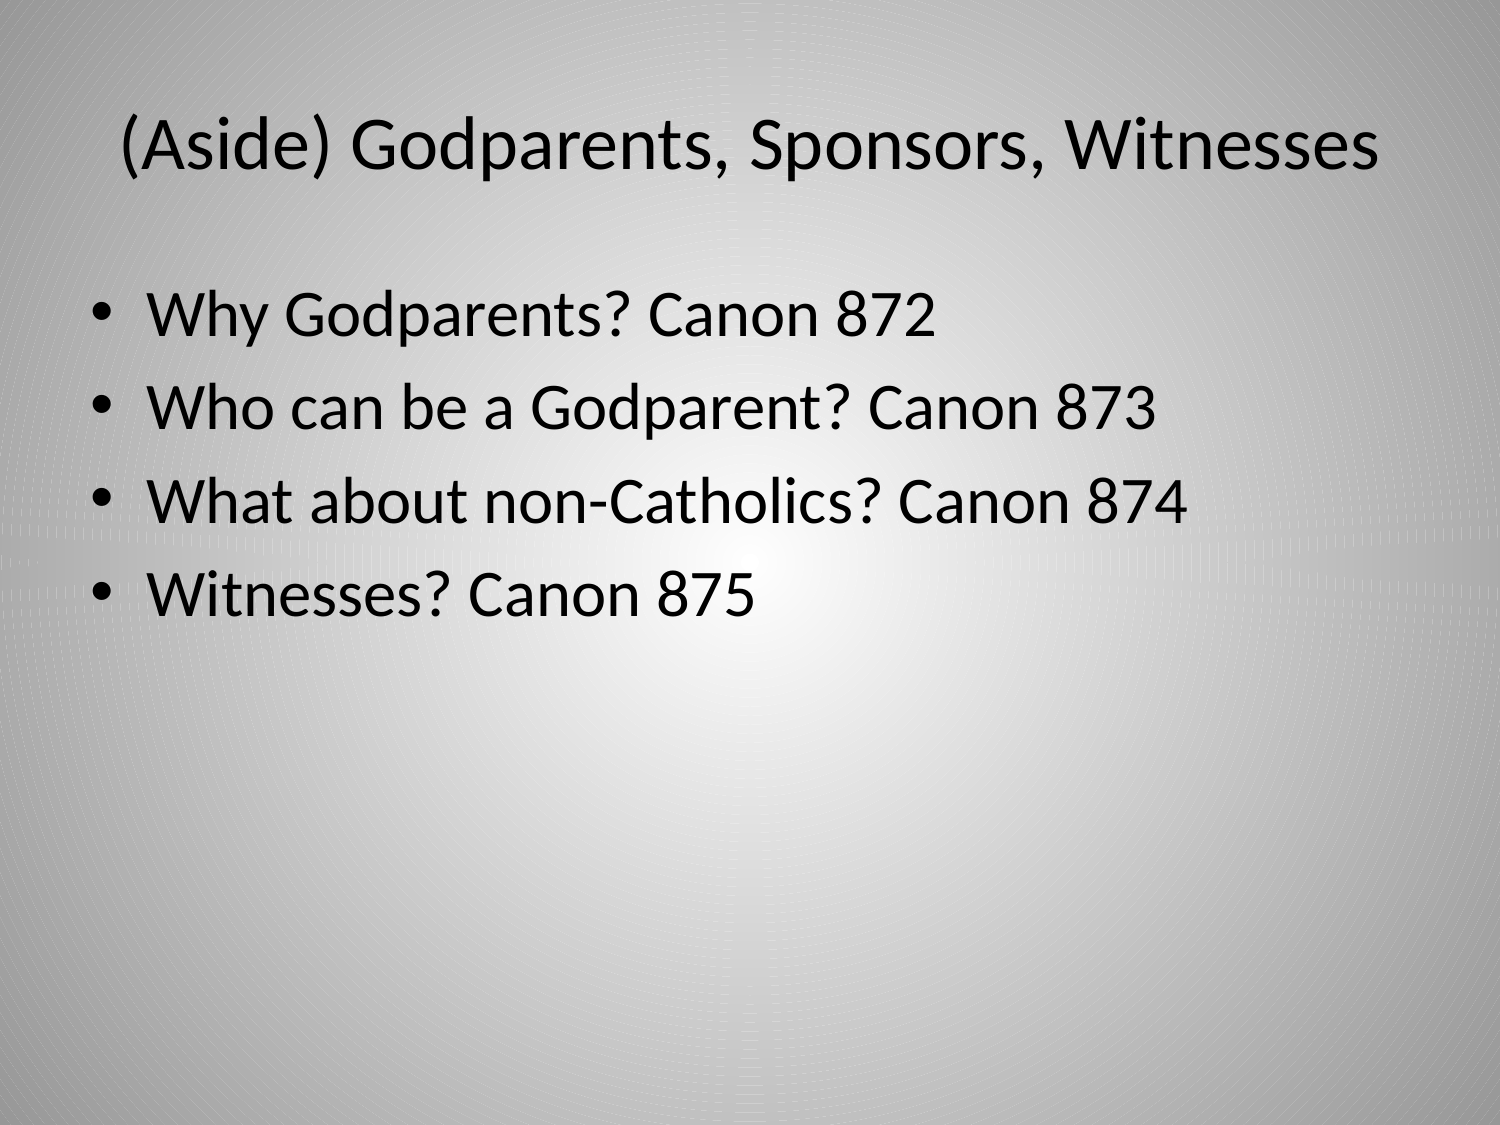

# (Aside) Godparents, Sponsors, Witnesses
Why Godparents? Canon 872
Who can be a Godparent? Canon 873
What about non-Catholics? Canon 874
Witnesses? Canon 875